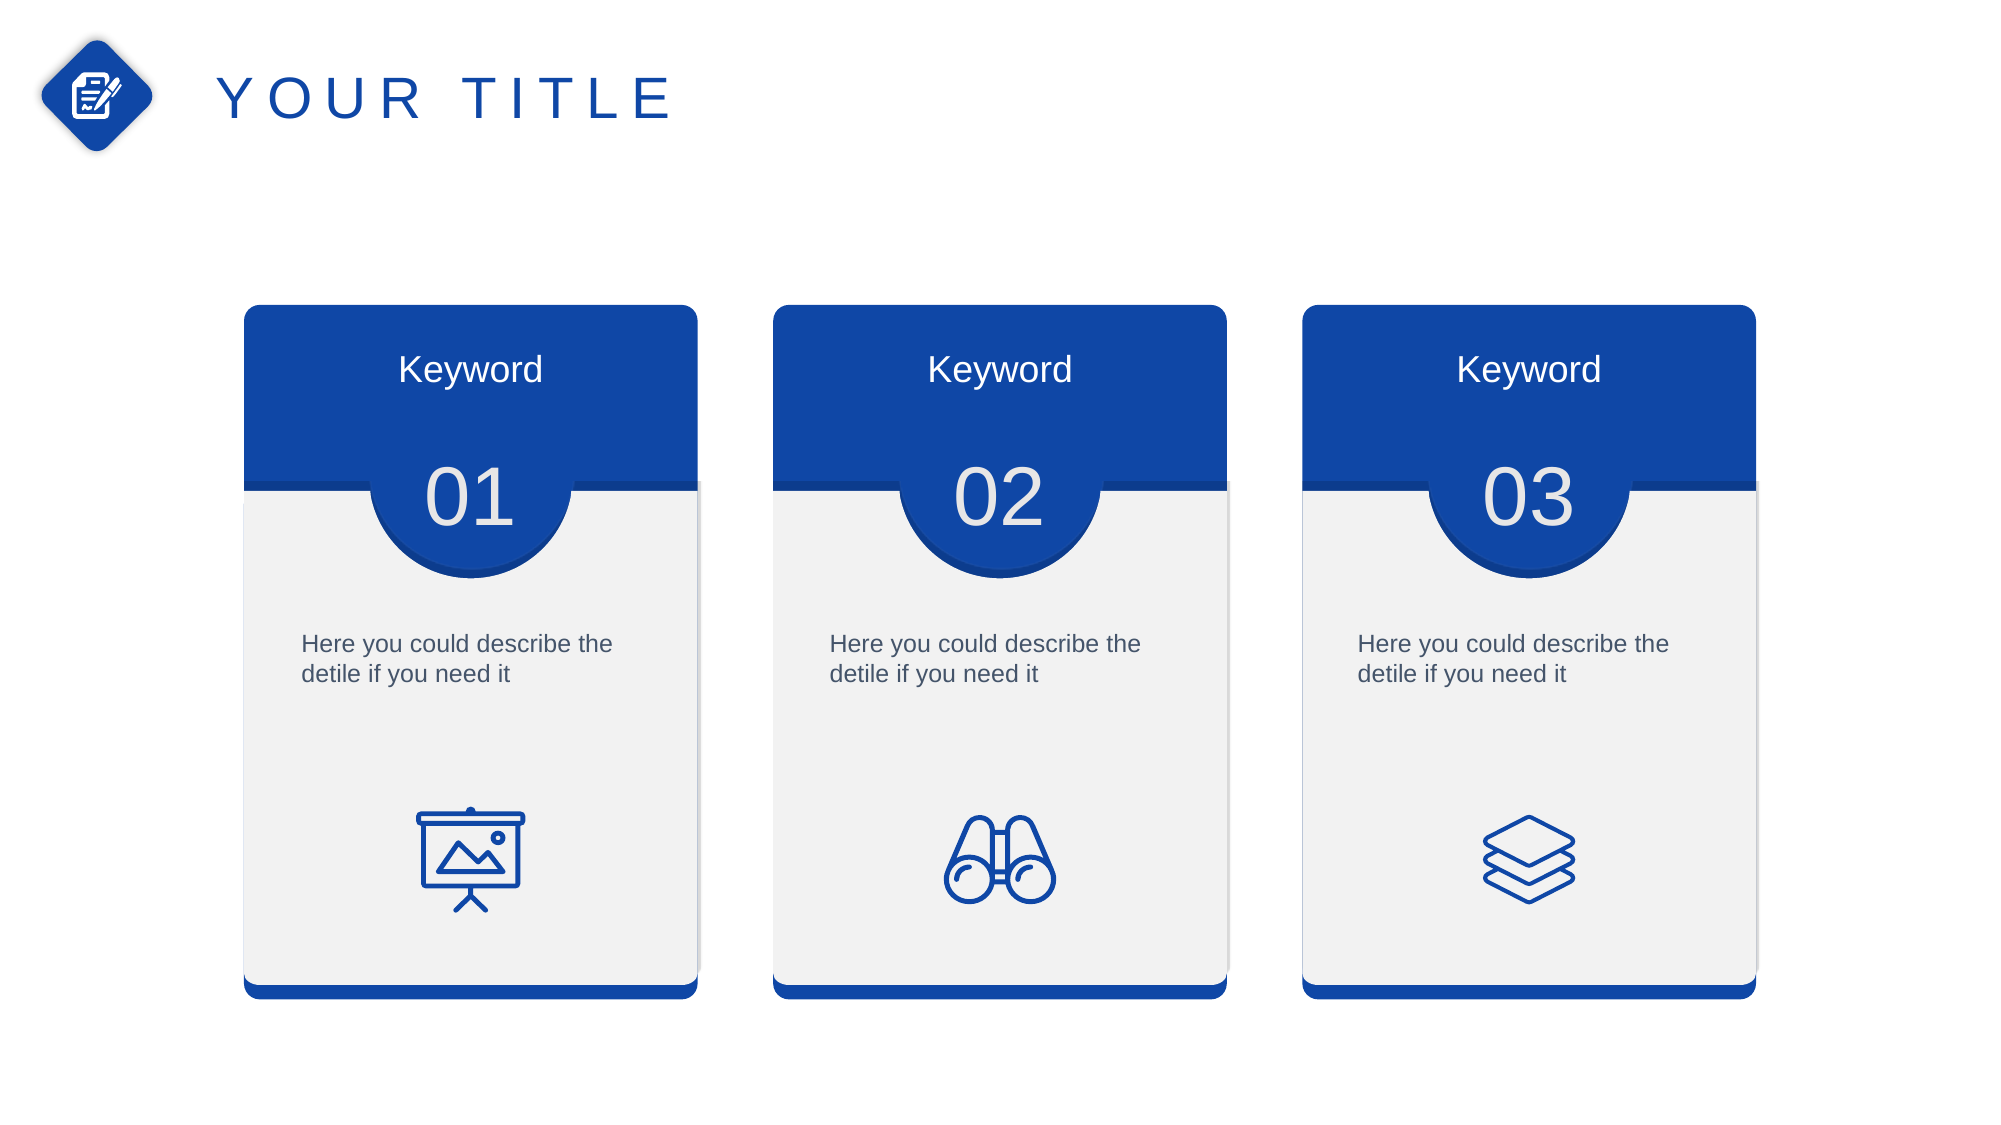

YOUR TITLE
Keyword
01

Here you could describe the detile if you need it

Keyword
02

Here you could describe the detile if you need it

Keyword
03

Here you could describe the detile if you need it